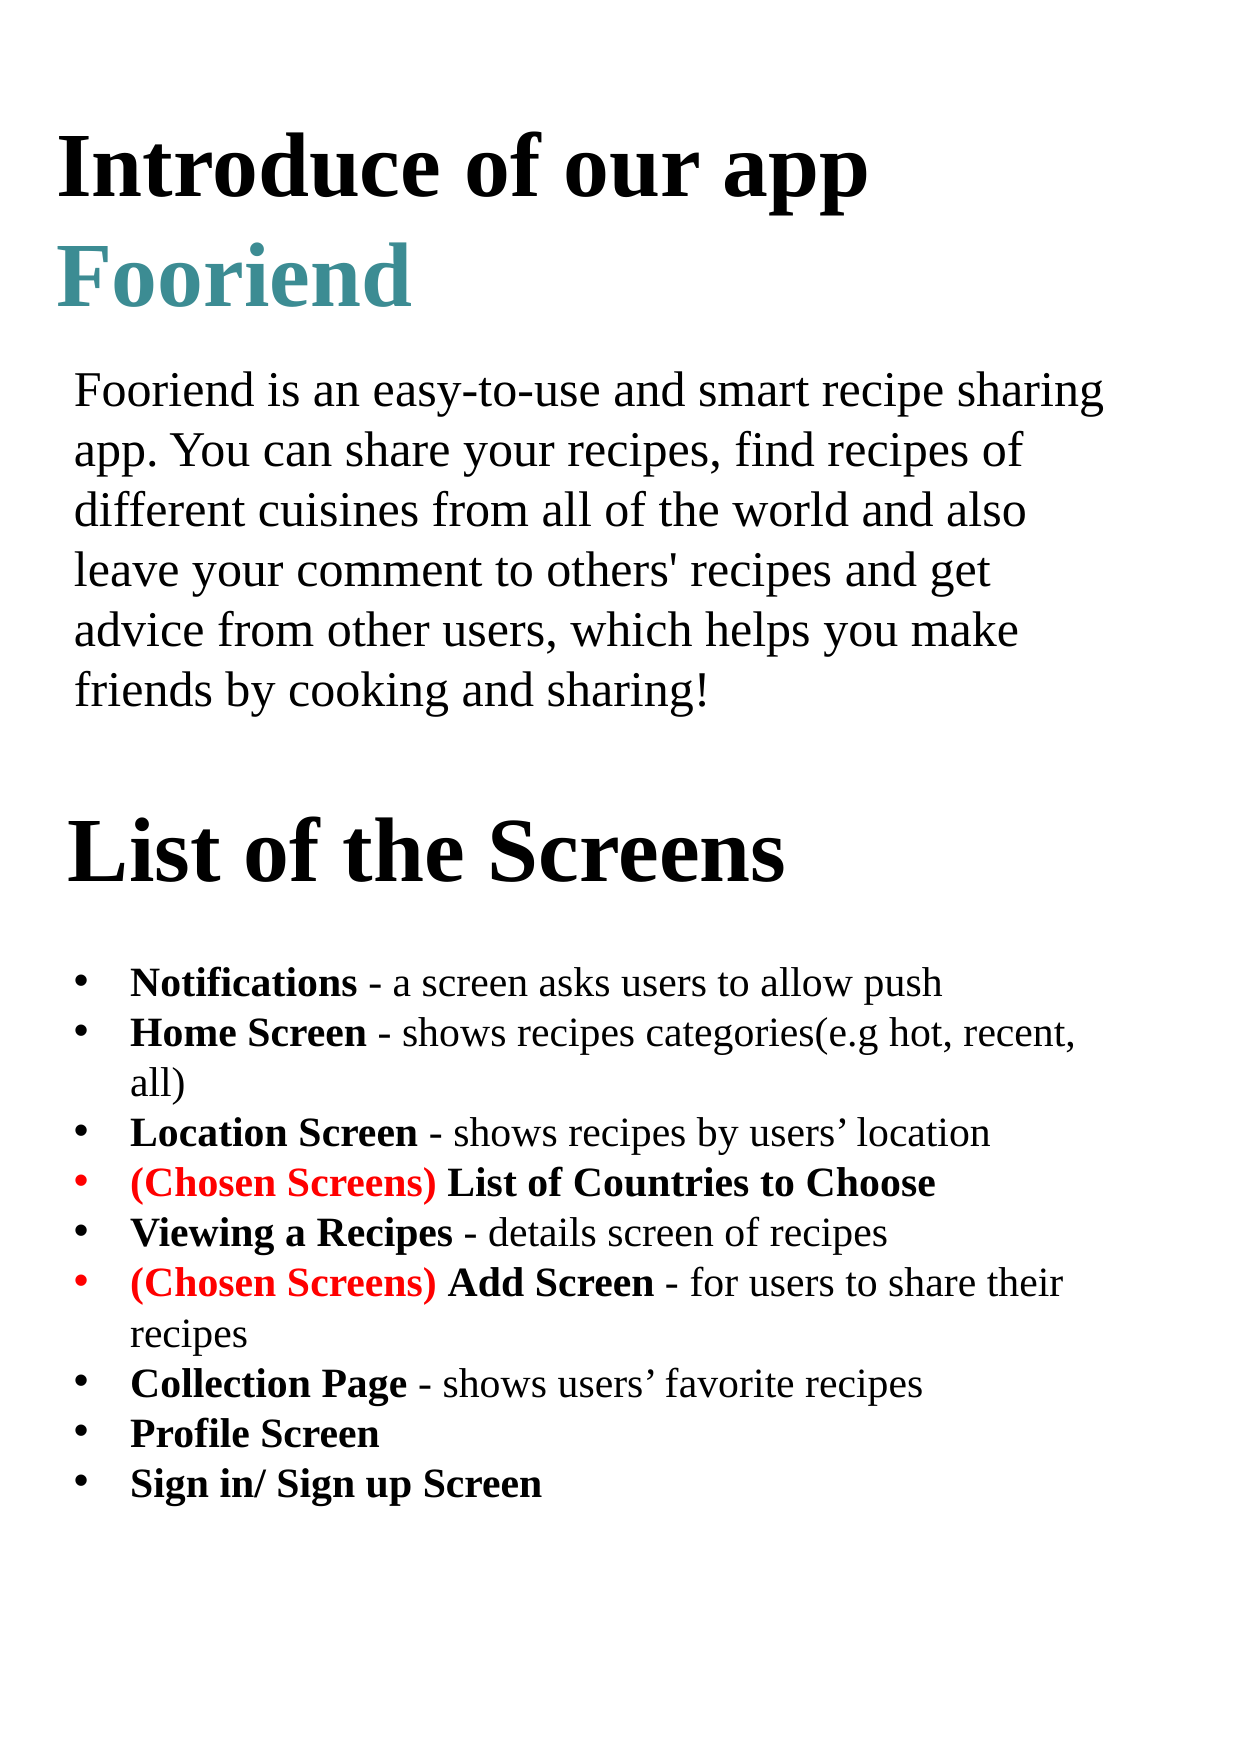

Introduce of our app
Fooriend
Fooriend is an easy-to-use and smart recipe sharing app. You can share your recipes, find recipes of different cuisines from all of the world and also leave your comment to others' recipes and get advice from other users, which helps you make friends by cooking and sharing!
List of the Screens
Notifications - a screen asks users to allow push
Home Screen - shows recipes categories(e.g hot, recent, all)
Location Screen - shows recipes by users’ location
(Chosen Screens) List of Countries to Choose
Viewing a Recipes - details screen of recipes
(Chosen Screens) Add Screen - for users to share their recipes
Collection Page - shows users’ favorite recipes
Profile Screen
Sign in/ Sign up Screen